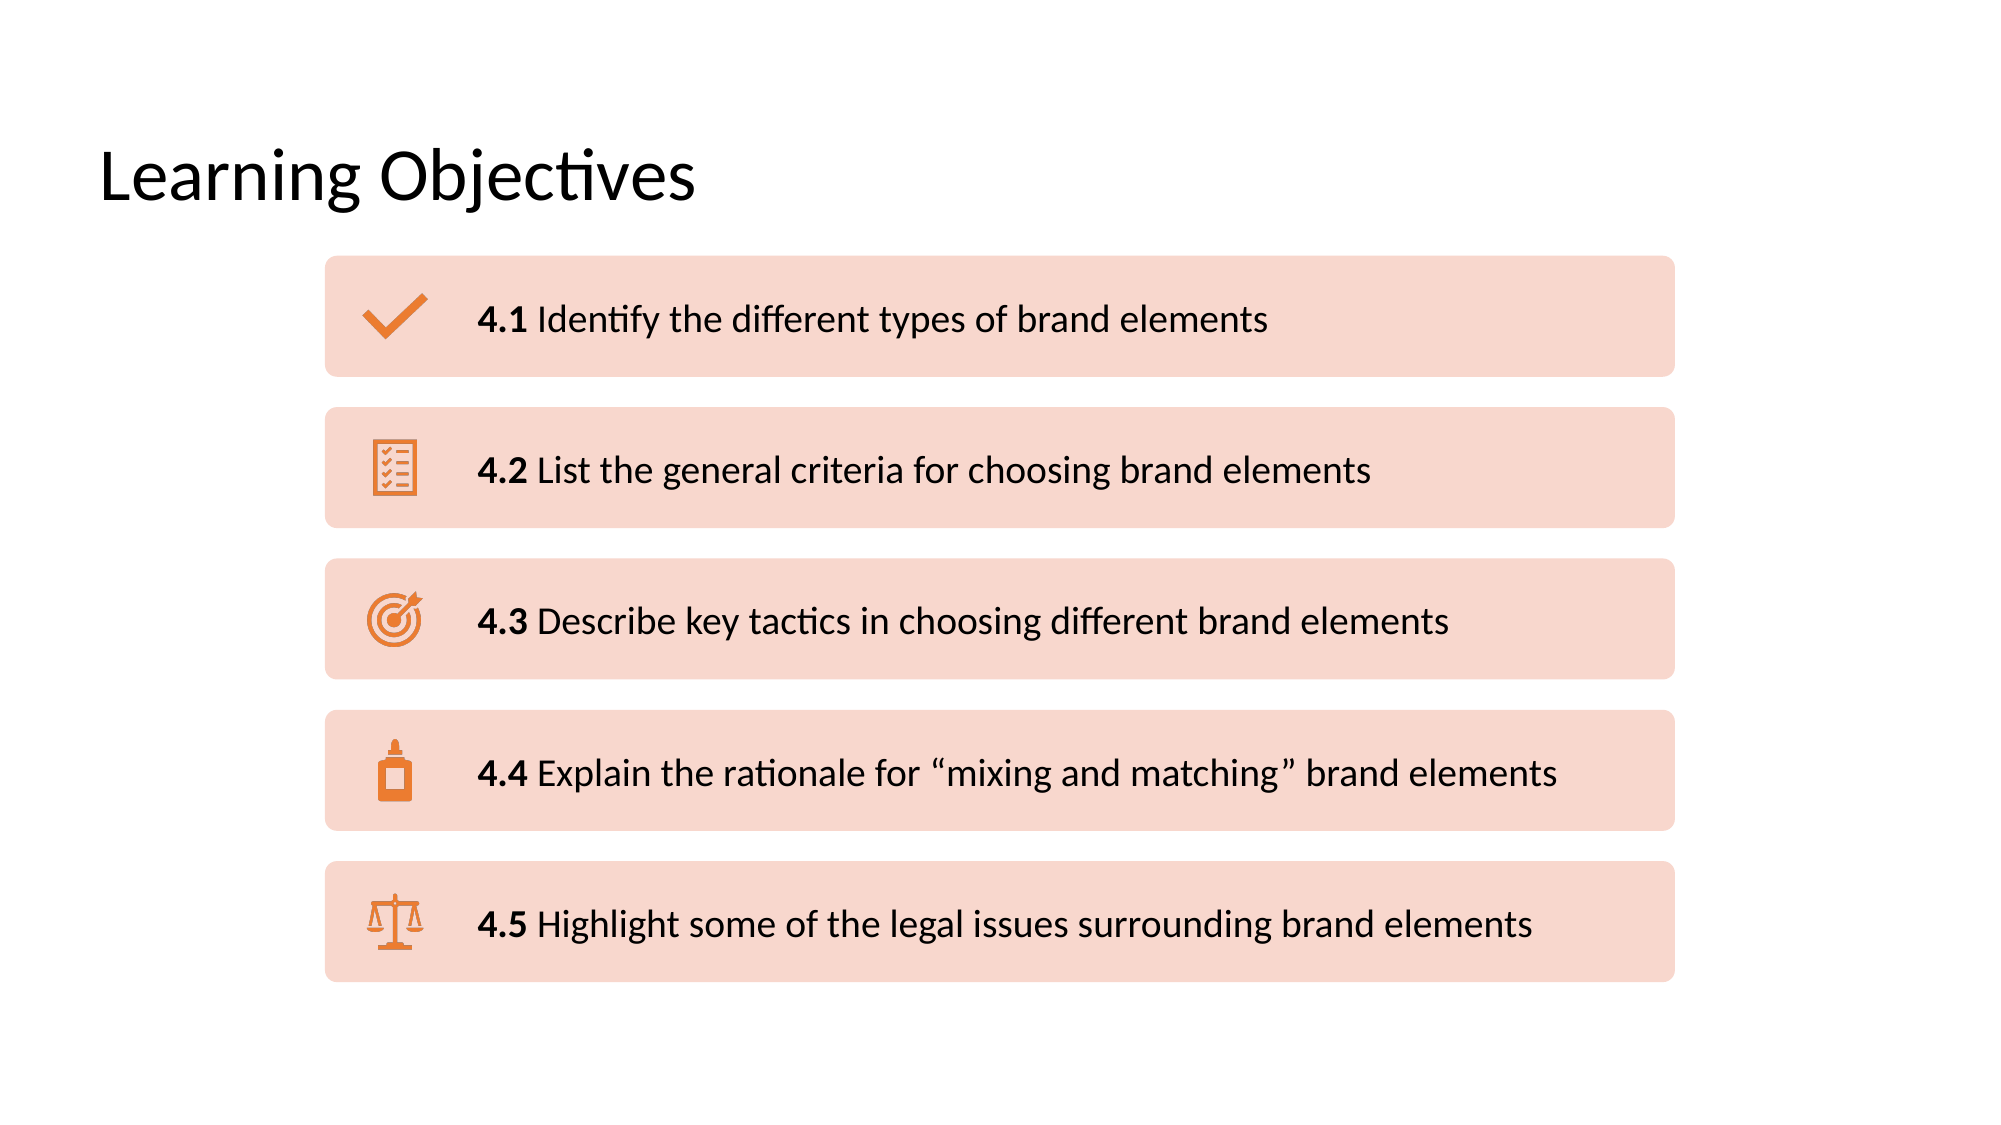

# Learning Objectives
4.1 Identify the different types of brand elements
4.2 List the general criteria for choosing brand elements
4.3 Describe key tactics in choosing different brand elements
4.4 Explain the rationale for “mixing and matching” brand elements
4.5 Highlight some of the legal issues surrounding brand elements